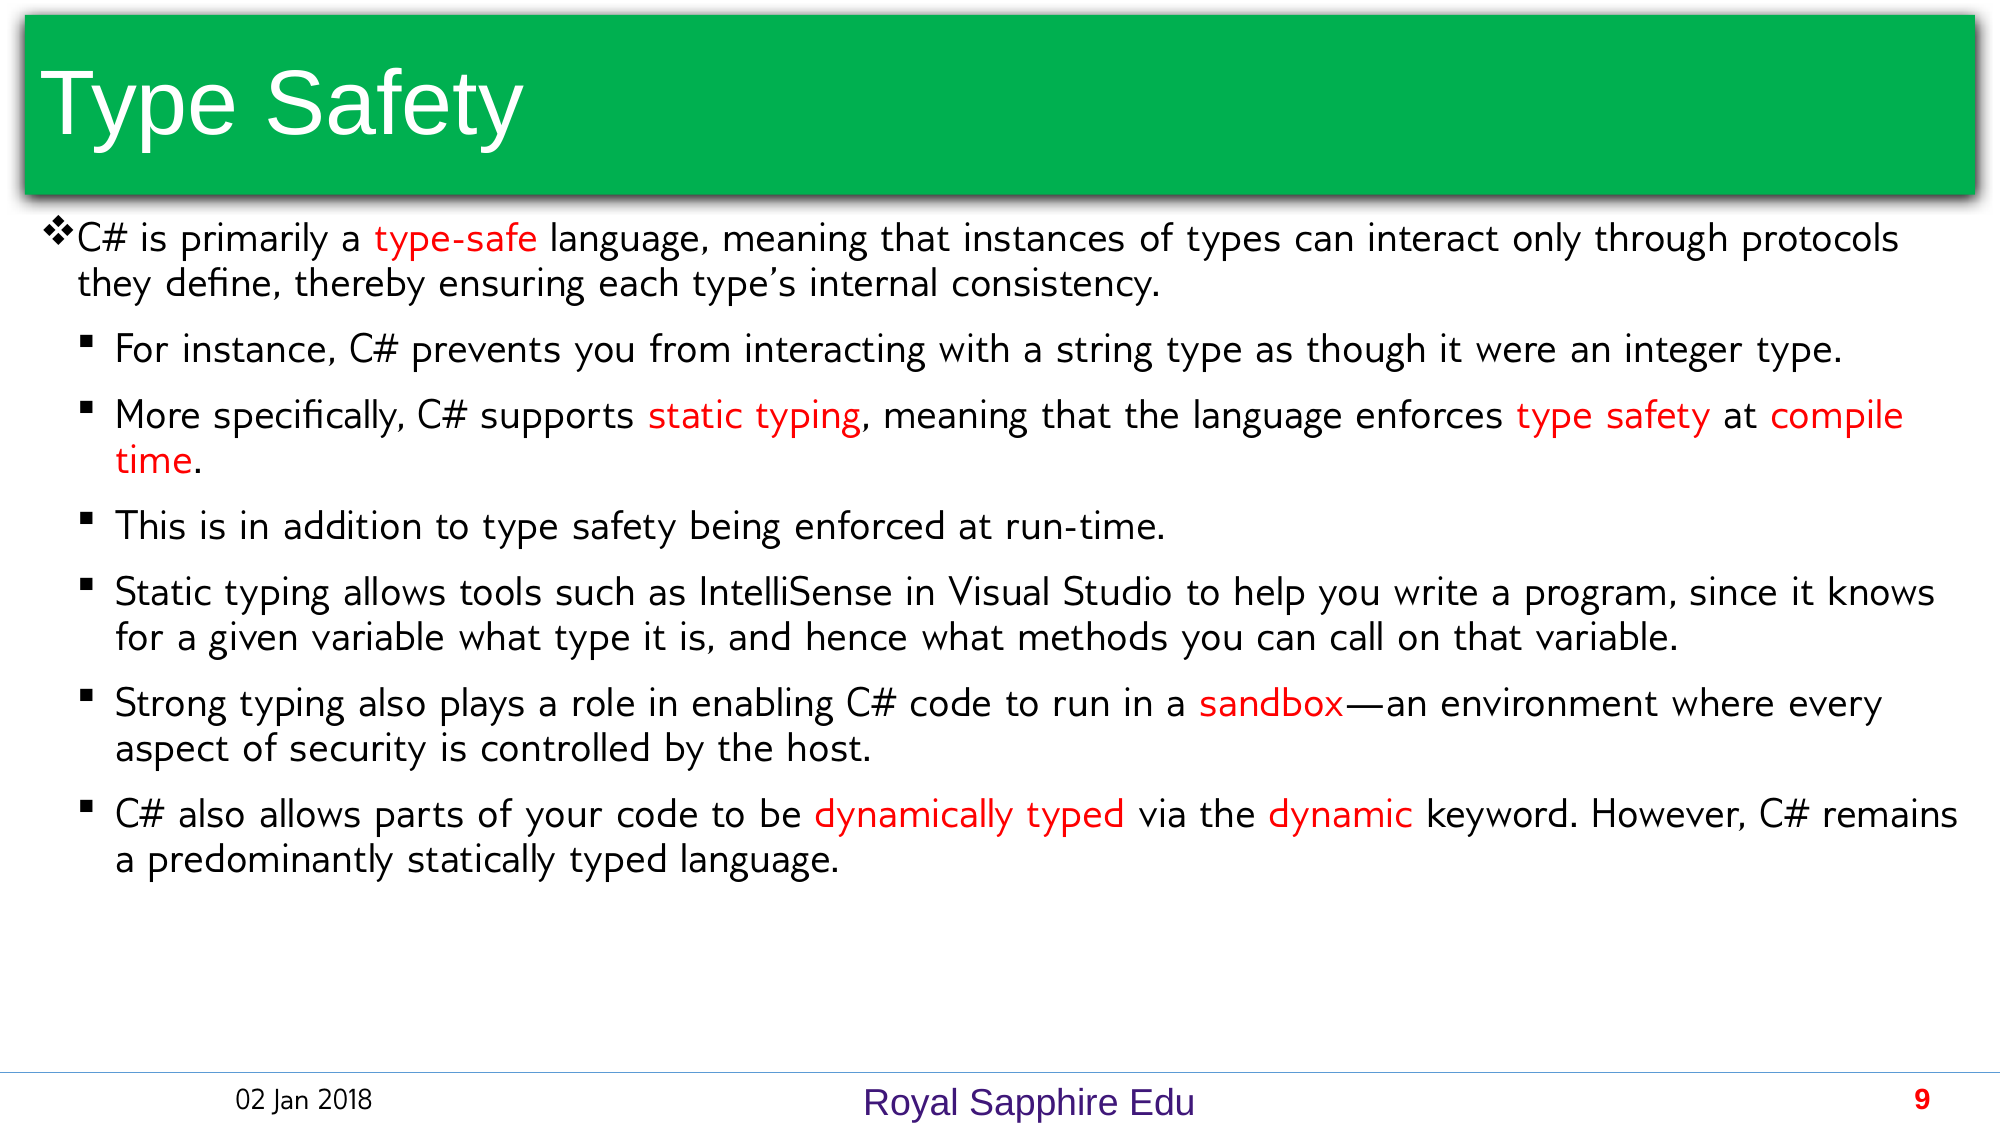

# Type Safety
C# is primarily a type-safe language, meaning that instances of types can interact only through protocols they define, thereby ensuring each type’s internal consistency.
For instance, C# prevents you from interacting with a string type as though it were an integer type.
More specifically, C# supports static typing, meaning that the language enforces type safety at compile time.
This is in addition to type safety being enforced at run-time.
Static typing allows tools such as IntelliSense in Visual Studio to help you write a program, since it knows for a given variable what type it is, and hence what methods you can call on that variable.
Strong typing also plays a role in enabling C# code to run in a sandbox—an environment where every aspect of security is controlled by the host.
C# also allows parts of your code to be dynamically typed via the dynamic keyword. However, C# remains a predominantly statically typed language.

02 Jan 2018
9